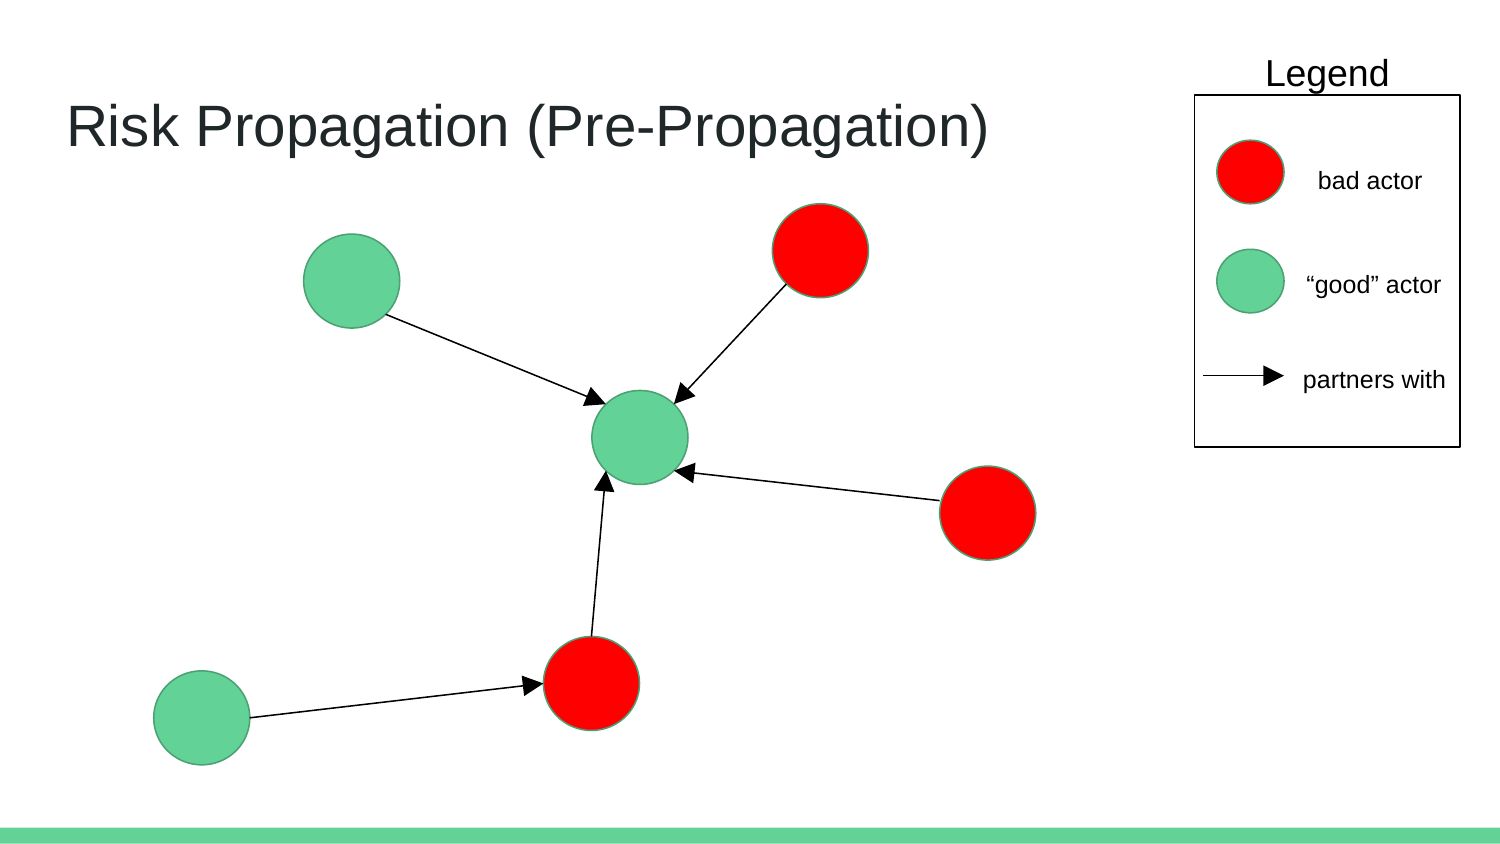

Legend
# Risk Propagation (Pre-Propagation)

bad actor

“good” actor
partners with